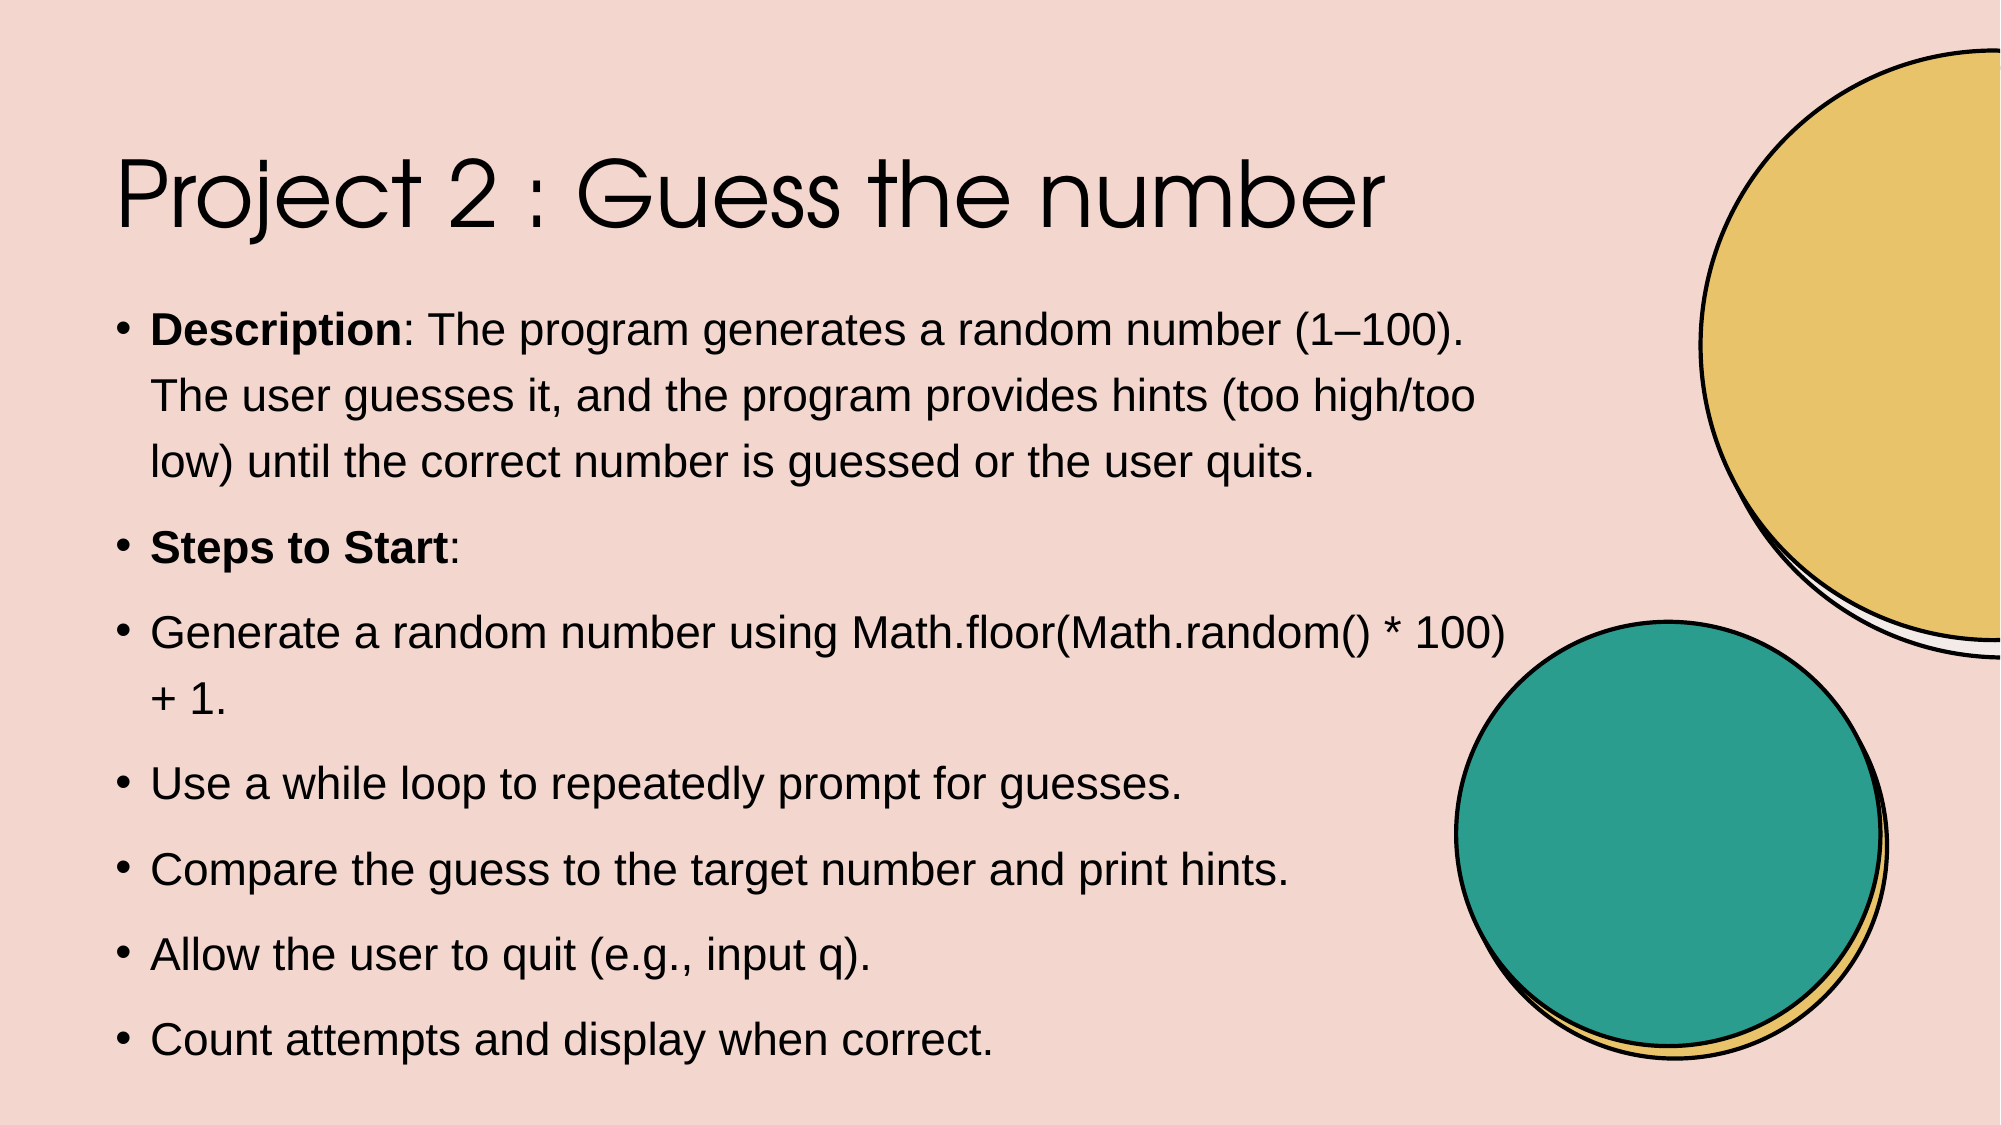

# Project 2 : Guess the number
Description: The program generates a random number (1–100). The user guesses it, and the program provides hints (too high/too low) until the correct number is guessed or the user quits.
Steps to Start:
Generate a random number using Math.floor(Math.random() * 100) + 1.
Use a while loop to repeatedly prompt for guesses.
Compare the guess to the target number and print hints.
Allow the user to quit (e.g., input q).
Count attempts and display when correct.